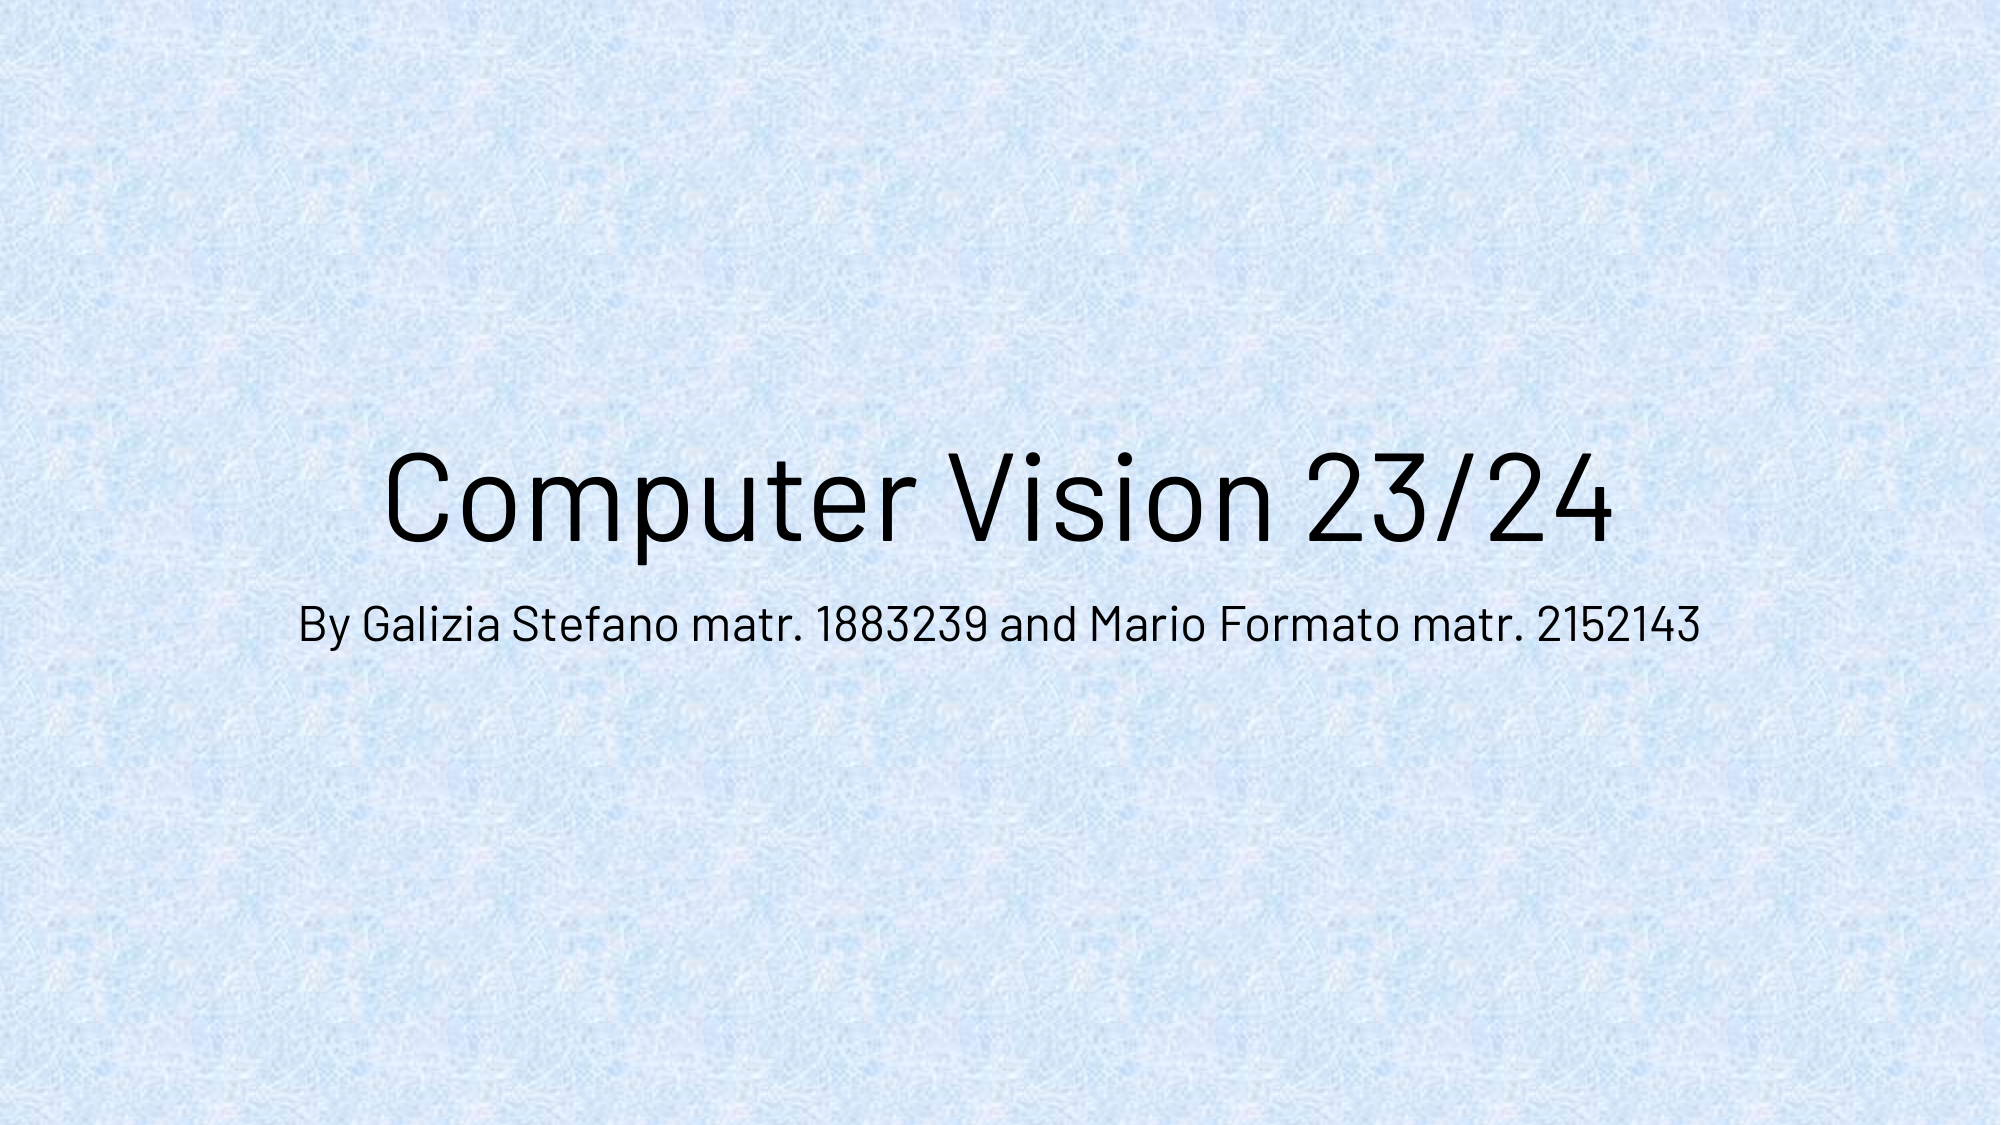

# Computer Vision 23/24
By Galizia Stefano matr. 1883239 and Mario Formato matr. 2152143